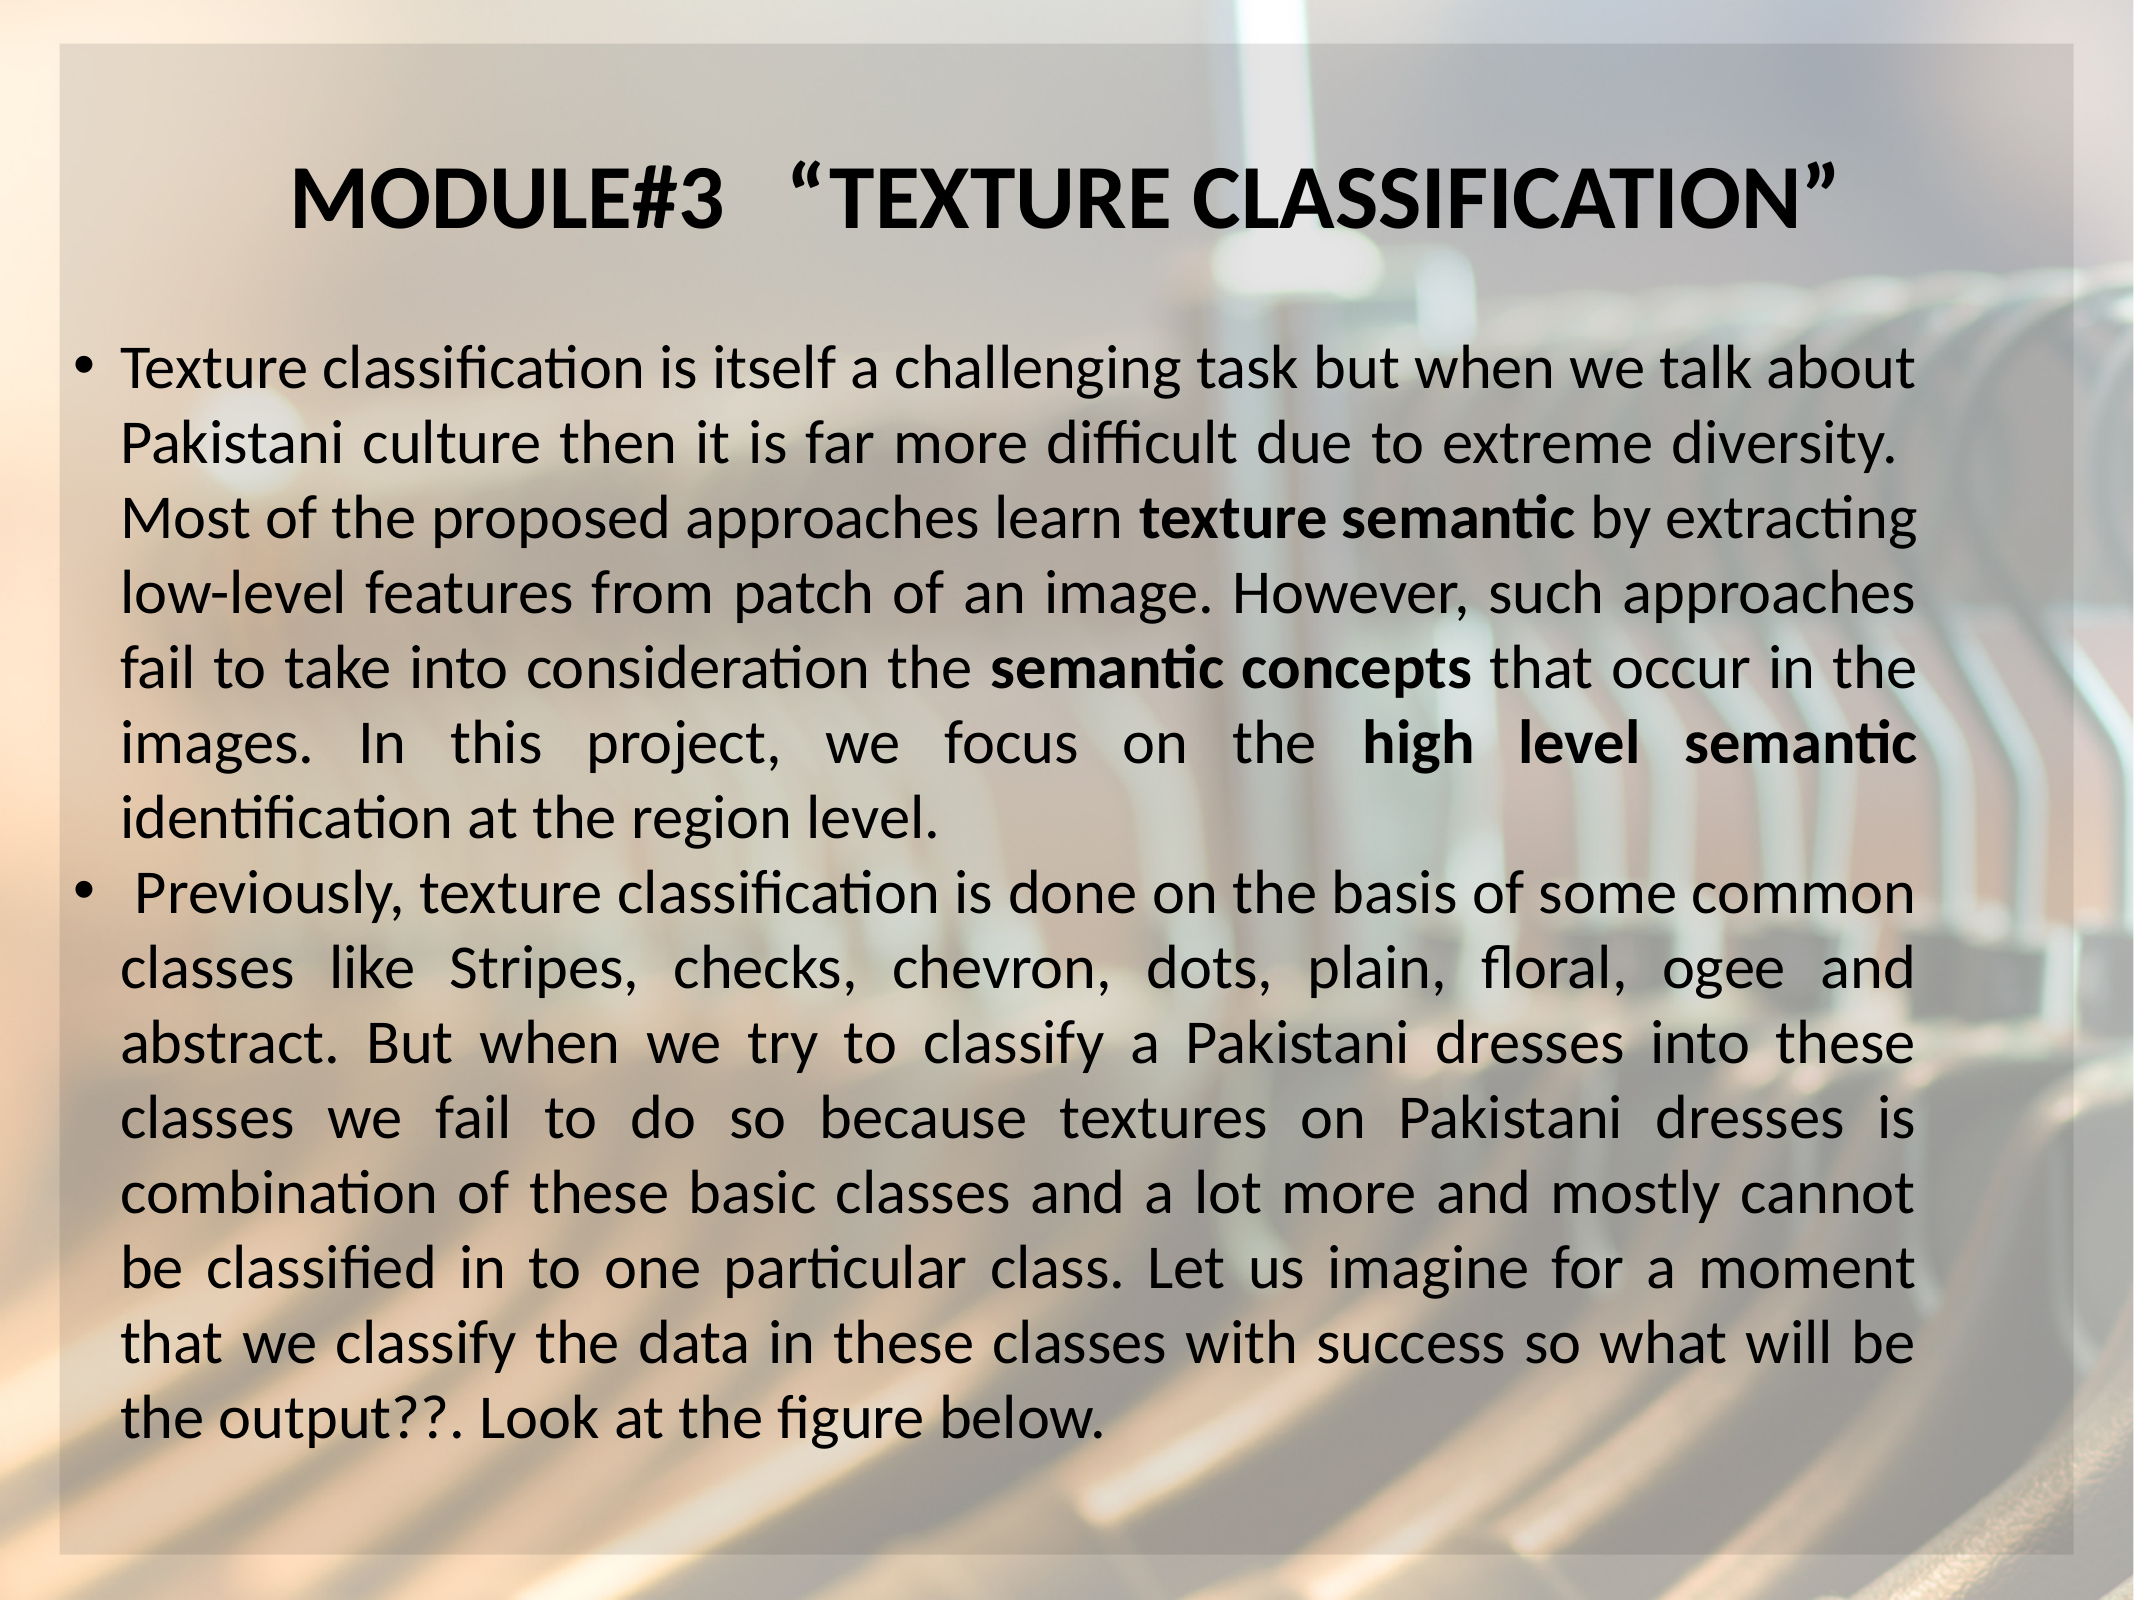

MODULE#3   “TEXTURE CLASSIFICATION”
Texture classification is itself a challenging task but when we talk about Pakistani culture then it is far more difficult due to extreme diversity.  Most of the proposed approaches learn texture semantic by extracting low-level features from patch of an image. However, such approaches fail to take into consideration the semantic concepts that occur in the images. In this project, we focus on the high level semantic identification at the region level.
 Previously, texture classification is done on the basis of some common classes like Stripes, checks, chevron, dots, plain, floral, ogee and abstract. But when we try to classify a Pakistani dresses into these classes we fail to do so because textures on Pakistani dresses is combination of these basic classes and a lot more and mostly cannot be classified in to one particular class. Let us imagine for a moment that we classify the data in these classes with success so what will be the output??. Look at the figure below.